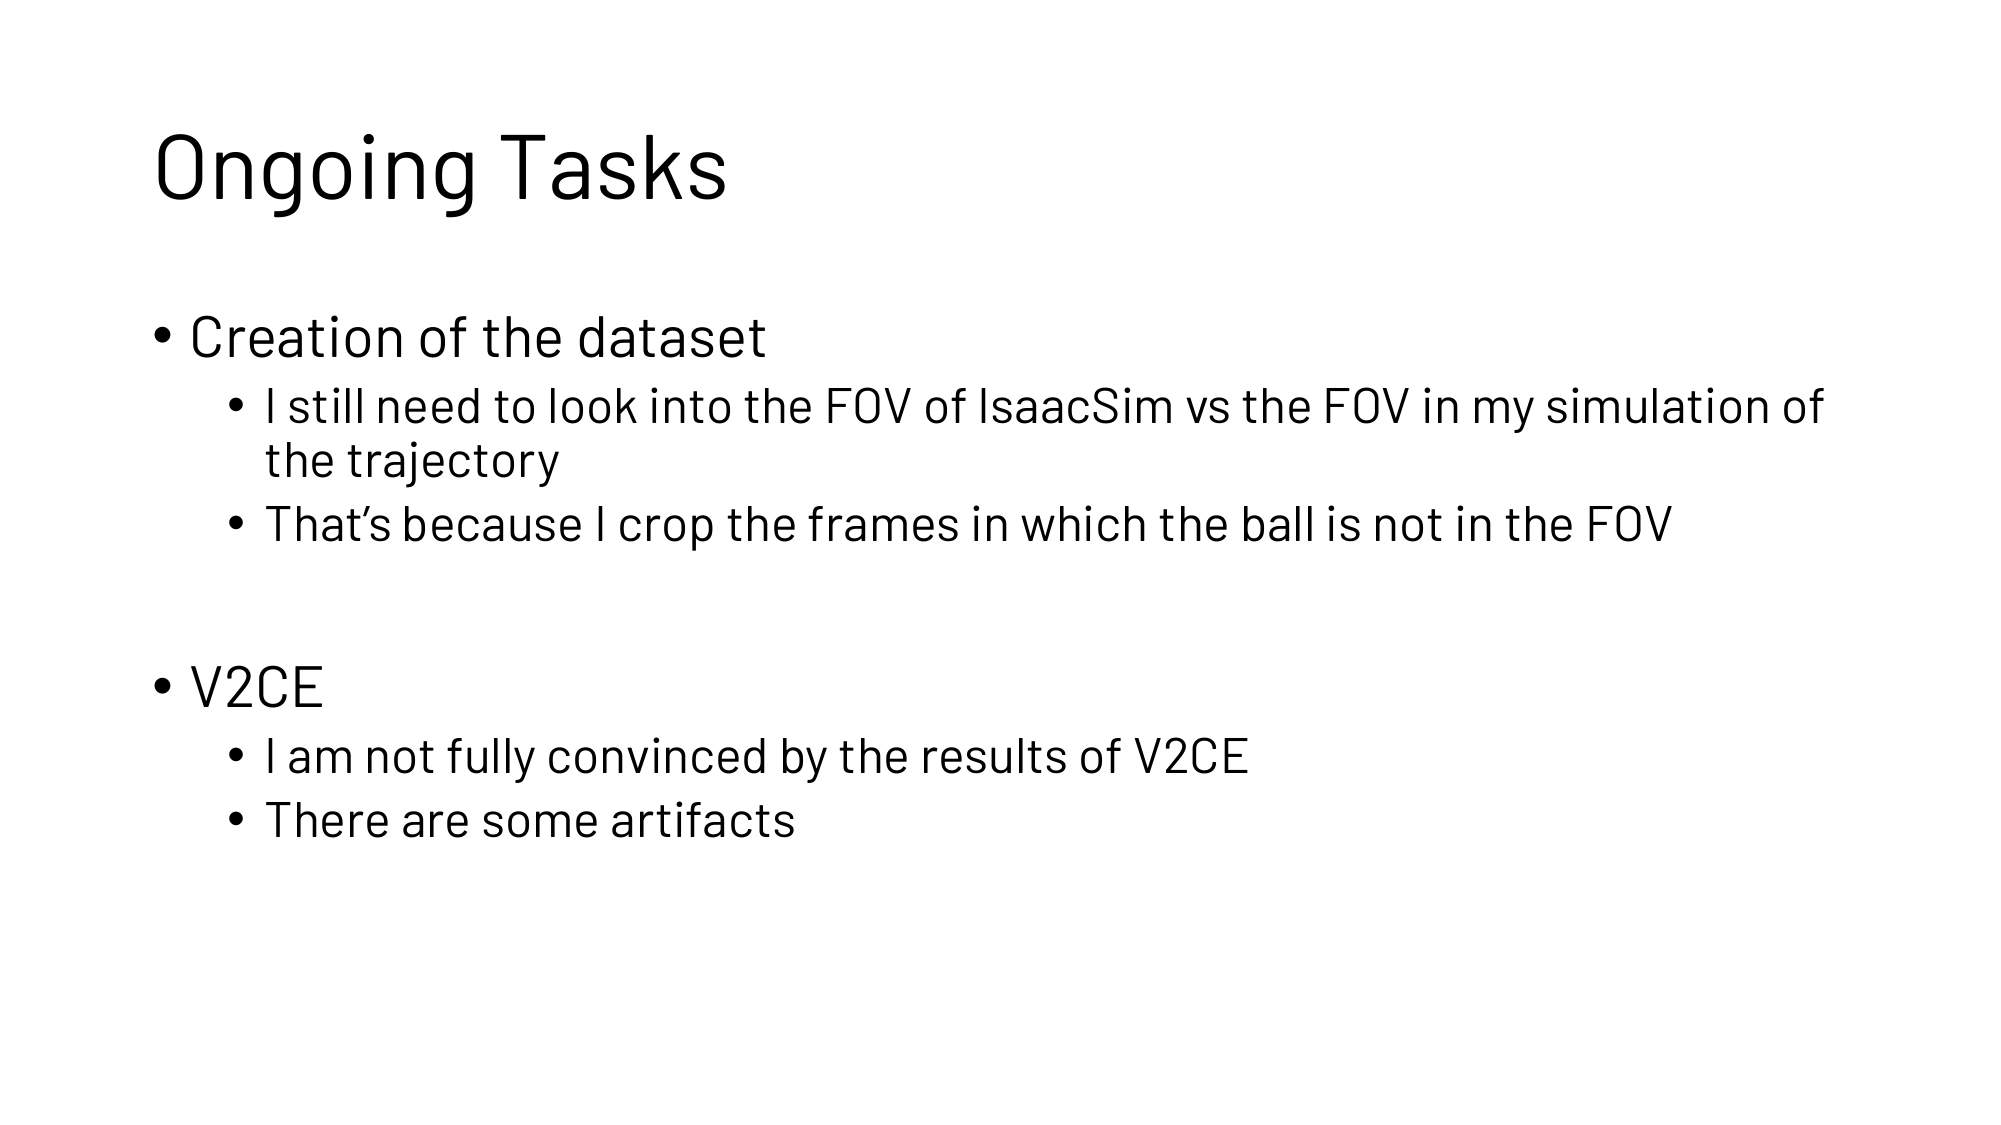

# Ongoing Tasks
Creation of the dataset
I still need to look into the FOV of IsaacSim vs the FOV in my simulation of the trajectory
That’s because I crop the frames in which the ball is not in the FOV

V2CE
I am not fully convinced by the results of V2CE
There are some artifacts